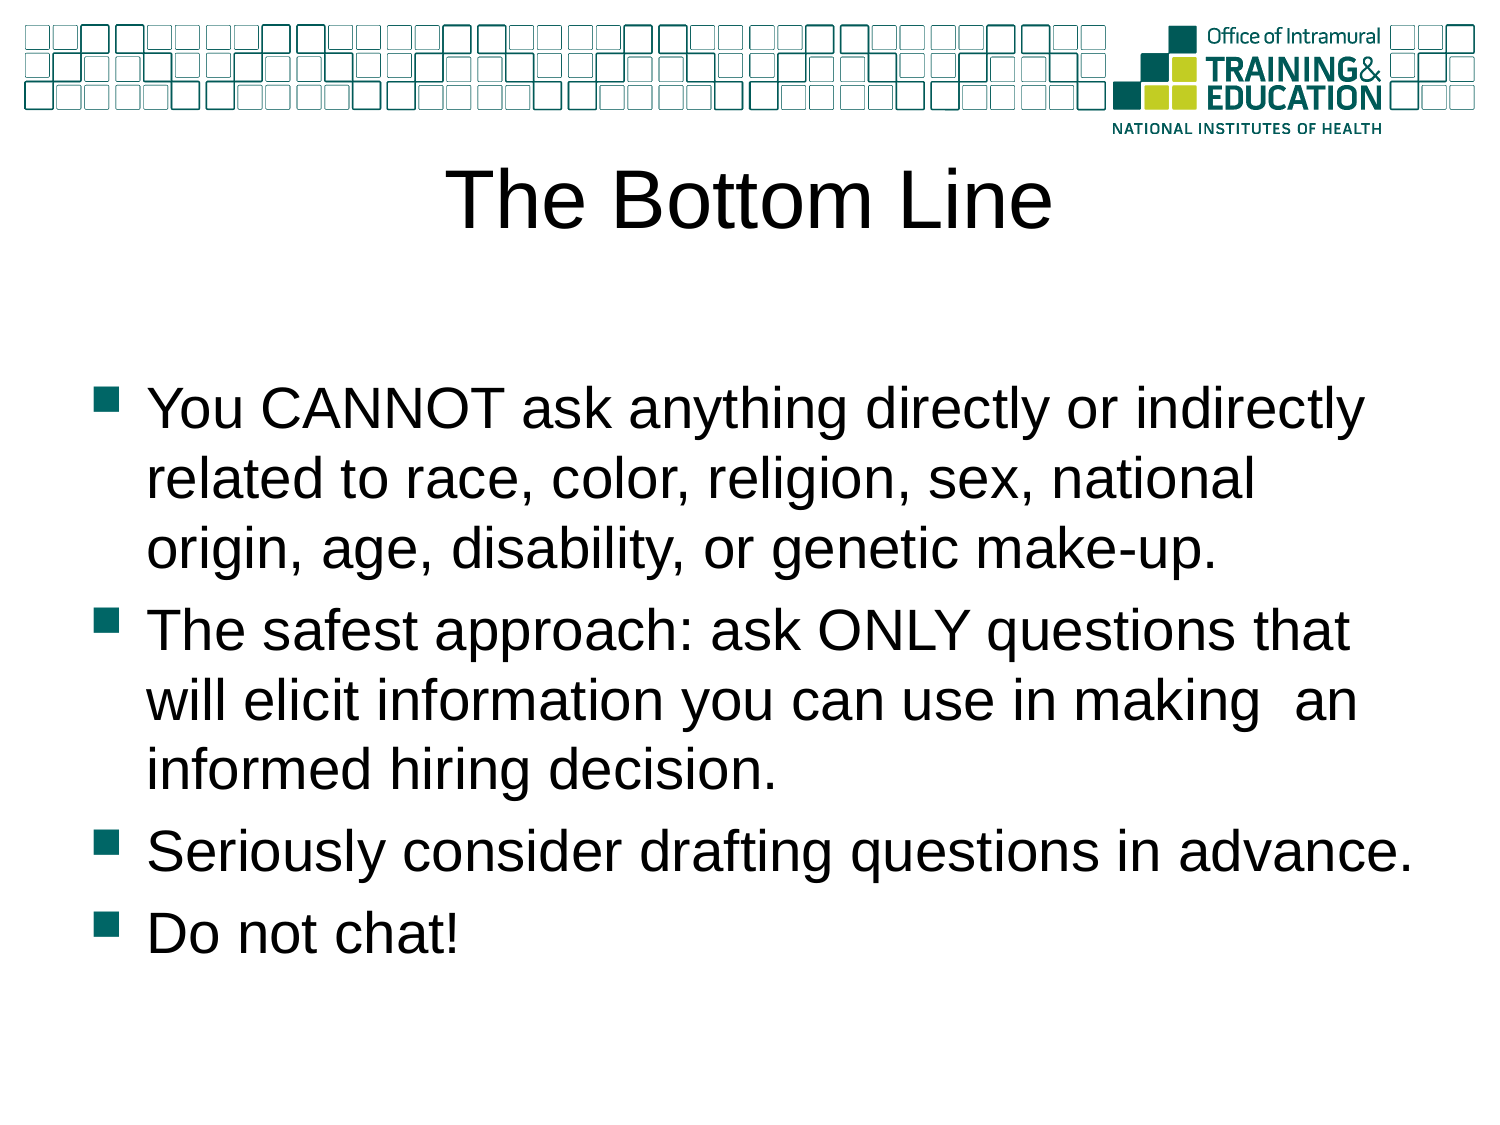

# The Bottom Line
You CANNOT ask anything directly or indirectly related to race, color, religion, sex, national origin, age, disability, or genetic make-up.
The safest approach: ask ONLY questions that will elicit information you can use in making  an informed hiring decision.
Seriously consider drafting questions in advance.
Do not chat!